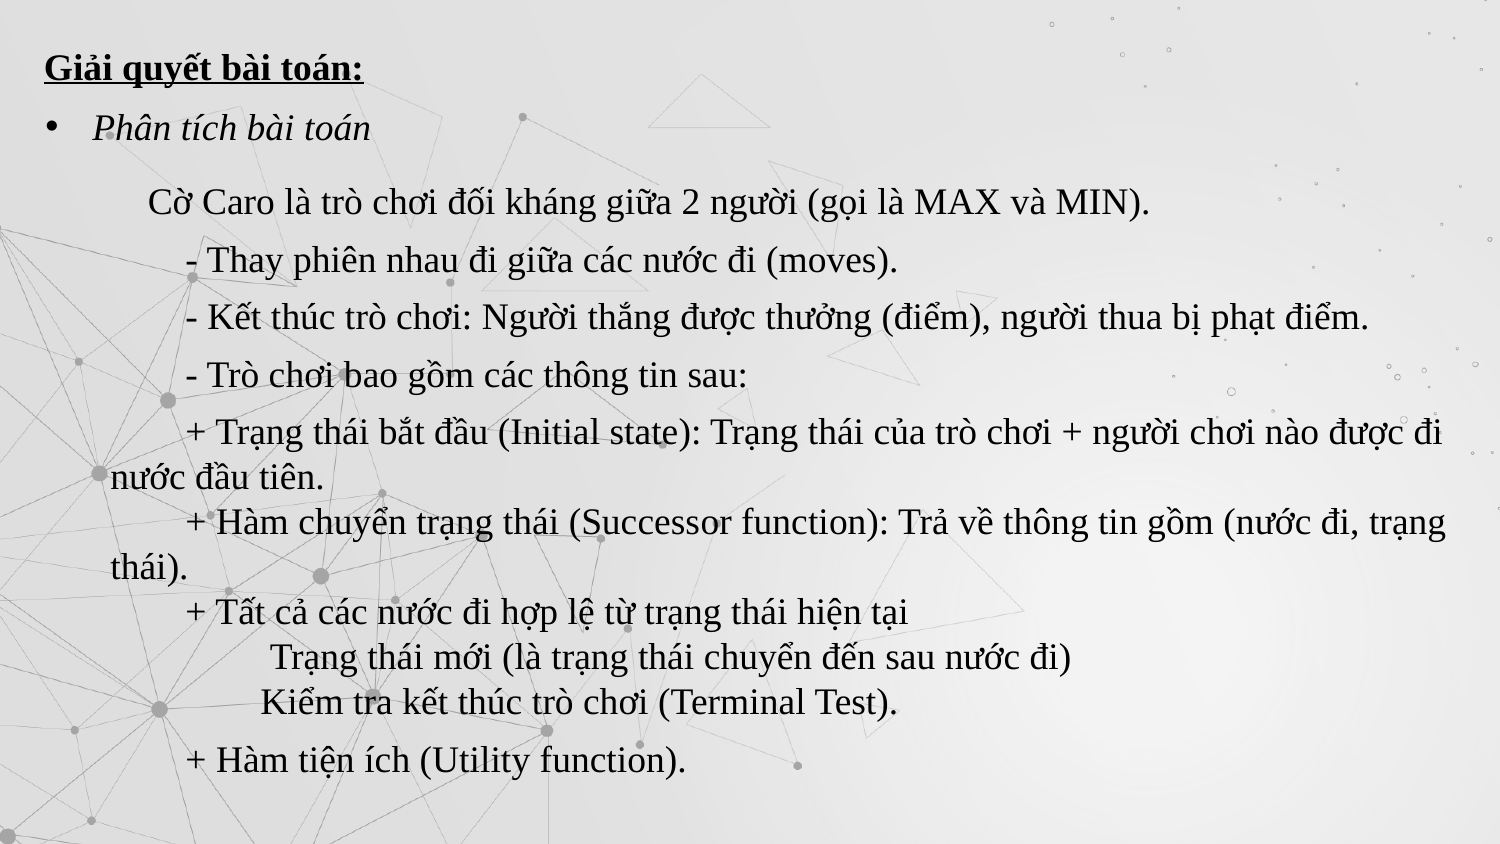

Giải quyết bài toán:
Phân tích bài toán
Cờ Caro là trò chơi đối kháng giữa 2 người (gọi là MAX và MIN).
- Thay phiên nhau đi giữa các nước đi (moves).
- Kết thúc trò chơi: Người thắng được thưởng (điểm), người thua bị phạt điểm.
- Trò chơi bao gồm các thông tin sau:
+ Trạng thái bắt đầu (Initial state): Trạng thái của trò chơi + người chơi nào được đi nước đầu tiên.
+ Hàm chuyển trạng thái (Successor function): Trả về thông tin gồm (nước đi, trạng thái).
+ Tất cả các nước đi hợp lệ từ trạng thái hiện tại
	 Trạng thái mới (là trạng thái chuyển đến sau nước đi)
	Kiểm tra kết thúc trò chơi (Terminal Test).
+ Hàm tiện ích (Utility function).